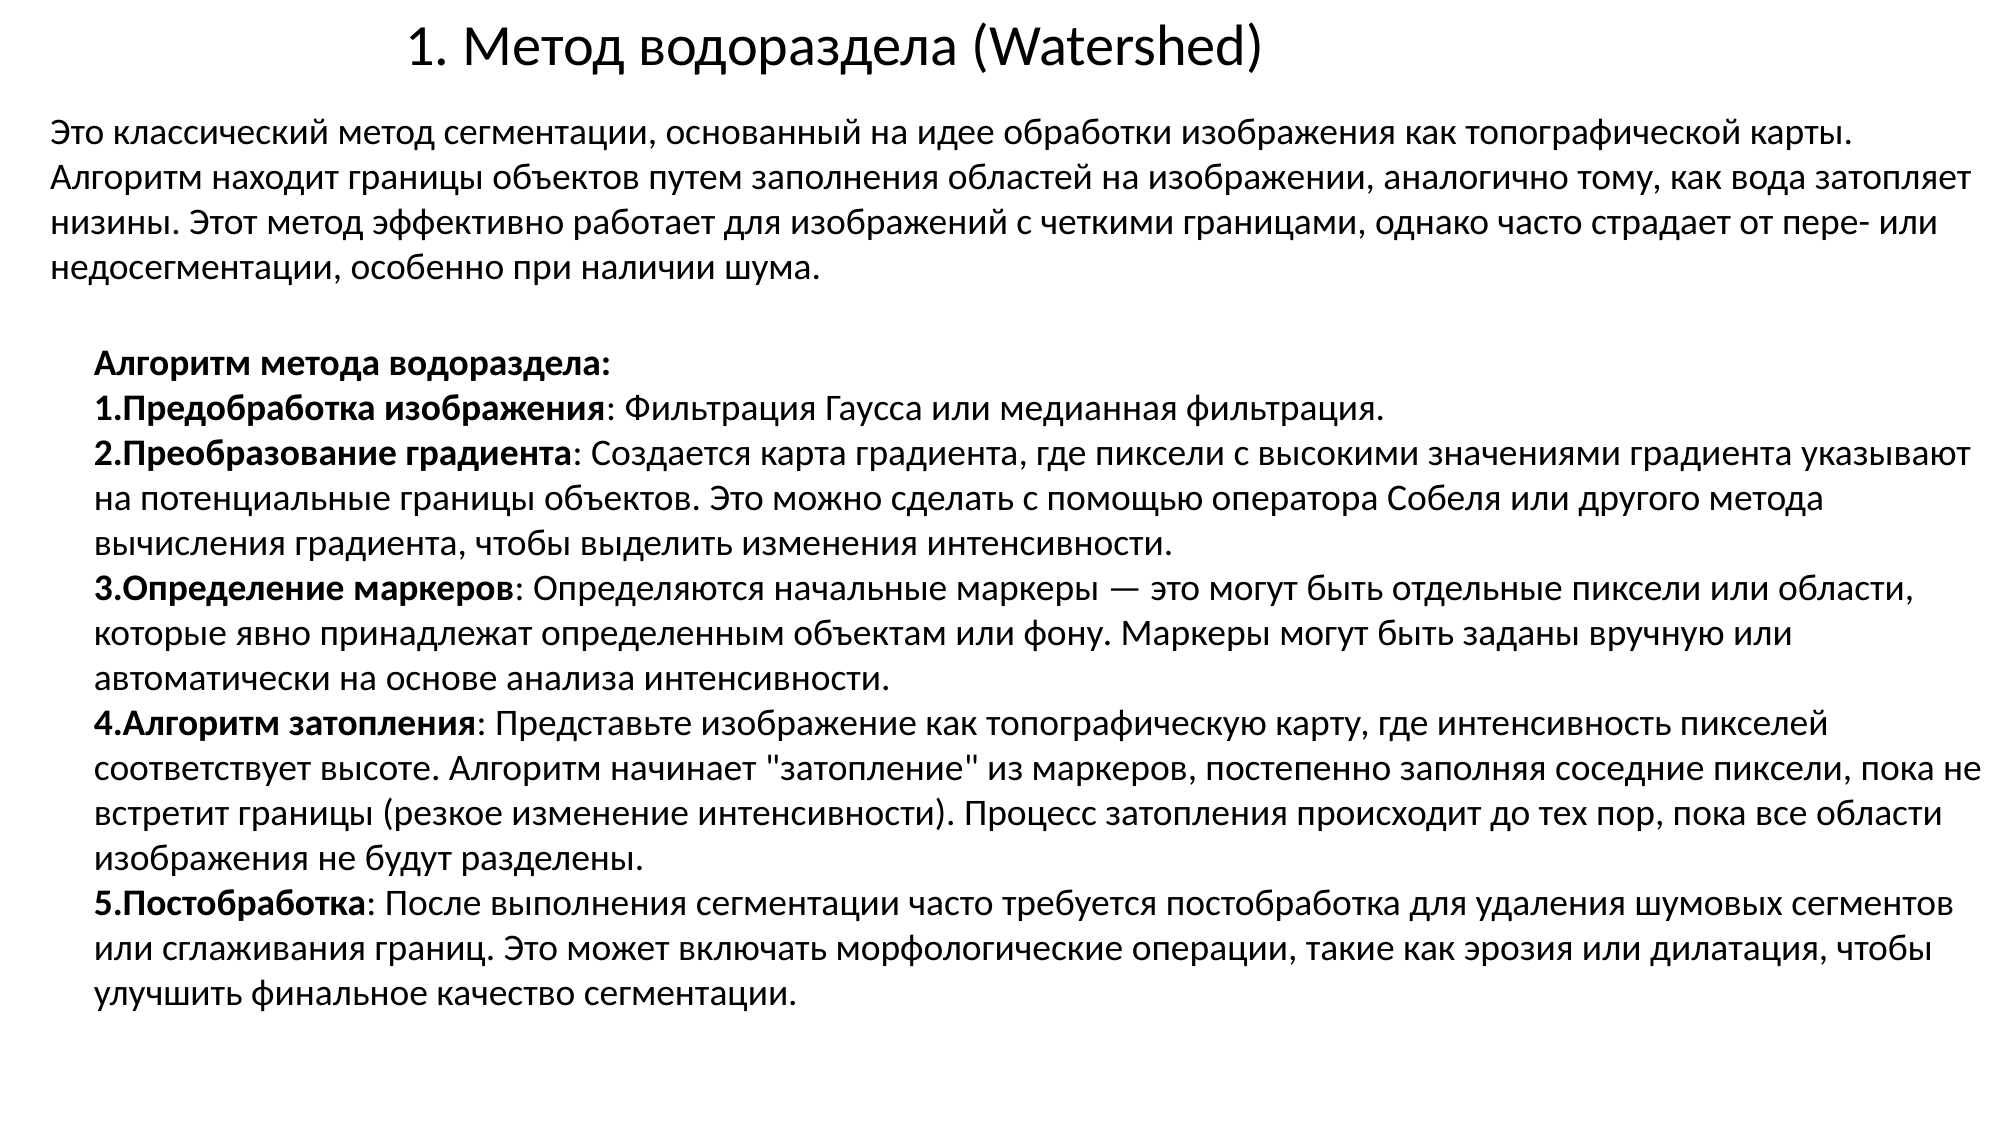

1. Метод водораздела (Watershed)
Это классический метод сегментации, основанный на идее обработки изображения как топографической карты. Алгоритм находит границы объектов путем заполнения областей на изображении, аналогично тому, как вода затопляет низины. Этот метод эффективно работает для изображений с четкими границами, однако часто страдает от пере- или недосегментации, особенно при наличии шума.
Алгоритм метода водораздела:
Предобработка изображения: Фильтрация Гаусса или медианная фильтрация.
Преобразование градиента: Создается карта градиента, где пиксели с высокими значениями градиента указывают на потенциальные границы объектов. Это можно сделать с помощью оператора Собеля или другого метода вычисления градиента, чтобы выделить изменения интенсивности.
Определение маркеров: Определяются начальные маркеры — это могут быть отдельные пиксели или области, которые явно принадлежат определенным объектам или фону. Маркеры могут быть заданы вручную или автоматически на основе анализа интенсивности.
Алгоритм затопления: Представьте изображение как топографическую карту, где интенсивность пикселей соответствует высоте. Алгоритм начинает "затопление" из маркеров, постепенно заполняя соседние пиксели, пока не встретит границы (резкое изменение интенсивности). Процесс затопления происходит до тех пор, пока все области изображения не будут разделены.
Постобработка: После выполнения сегментации часто требуется постобработка для удаления шумовых сегментов или сглаживания границ. Это может включать морфологические операции, такие как эрозия или дилатация, чтобы улучшить финальное качество сегментации.